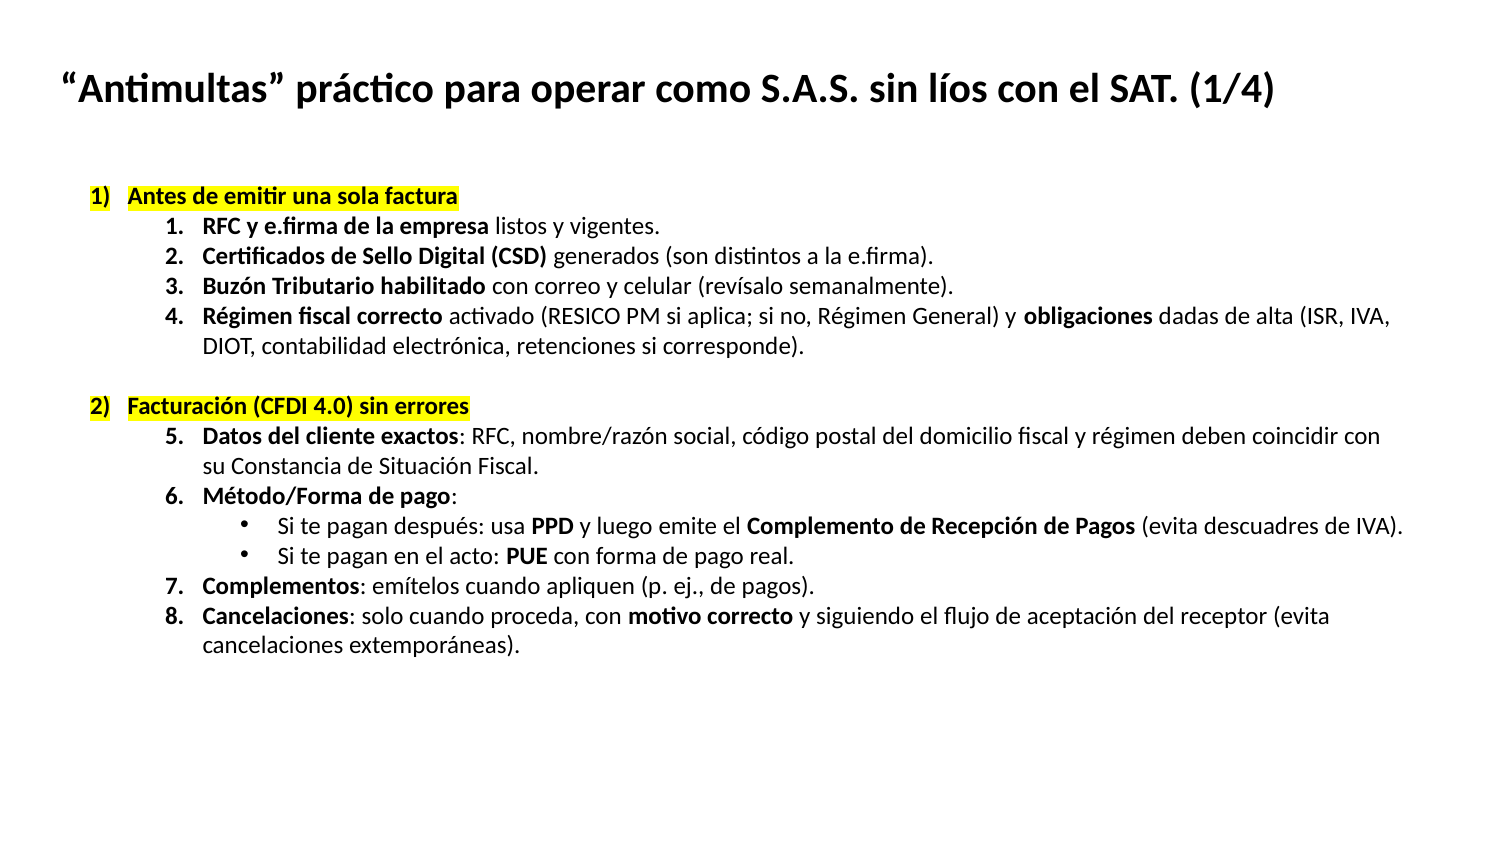

“Antimultas” práctico para operar como S.A.S. sin líos con el SAT. (1/4)
Antes de emitir una sola factura
RFC y e.firma de la empresa listos y vigentes.
Certificados de Sello Digital (CSD) generados (son distintos a la e.firma).
Buzón Tributario habilitado con correo y celular (revísalo semanalmente).
Régimen fiscal correcto activado (RESICO PM si aplica; si no, Régimen General) y obligaciones dadas de alta (ISR, IVA, DIOT, contabilidad electrónica, retenciones si corresponde).

Facturación (CFDI 4.0) sin errores
Datos del cliente exactos: RFC, nombre/razón social, código postal del domicilio fiscal y régimen deben coincidir con su Constancia de Situación Fiscal.
Método/Forma de pago:
Si te pagan después: usa PPD y luego emite el Complemento de Recepción de Pagos (evita descuadres de IVA).
Si te pagan en el acto: PUE con forma de pago real.
Complementos: emítelos cuando apliquen (p. ej., de pagos).
Cancelaciones: solo cuando proceda, con motivo correcto y siguiendo el flujo de aceptación del receptor (evita cancelaciones extemporáneas).